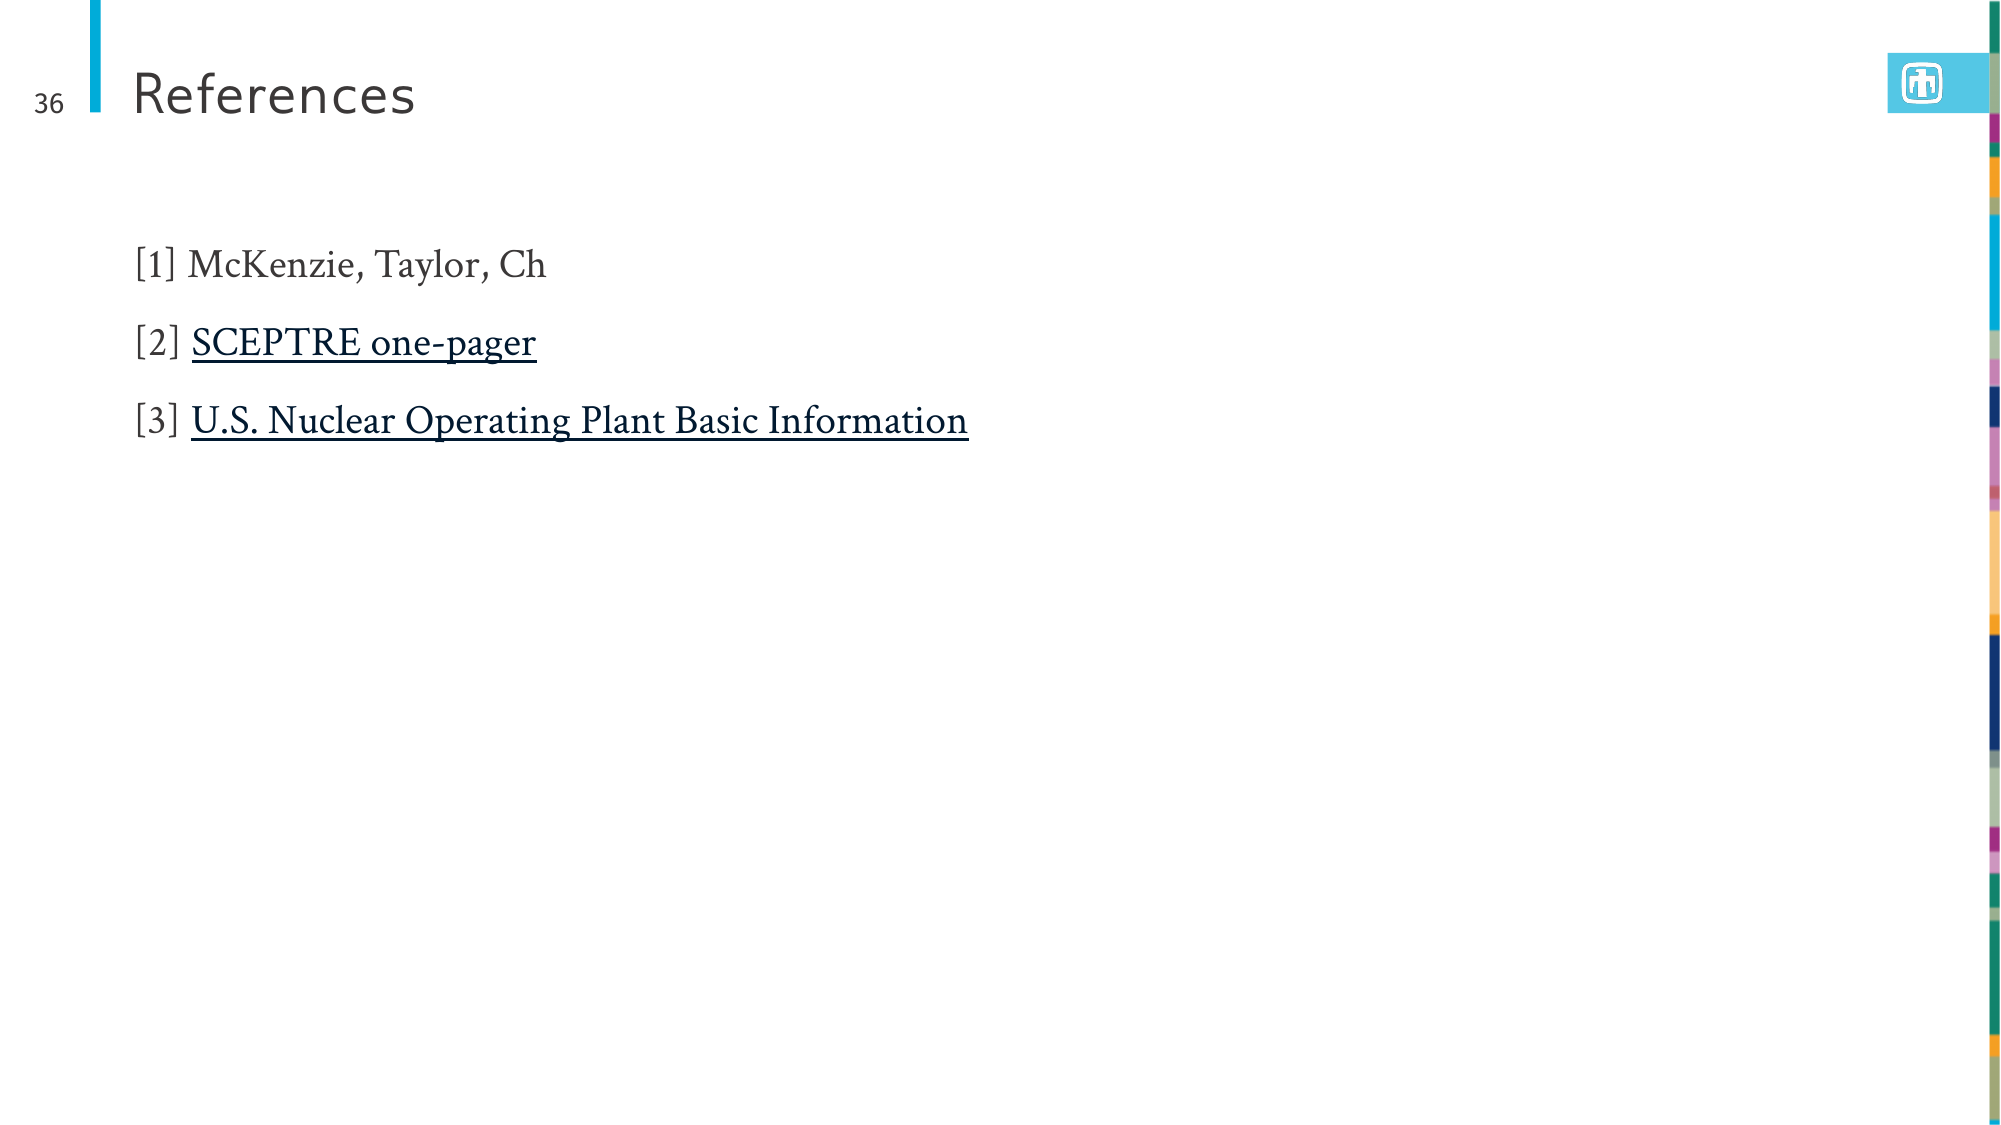

# References
36
[1] McKenzie, Taylor, Ch
[2] SCEPTRE one-pager
[3] U.S. Nuclear Operating Plant Basic Information